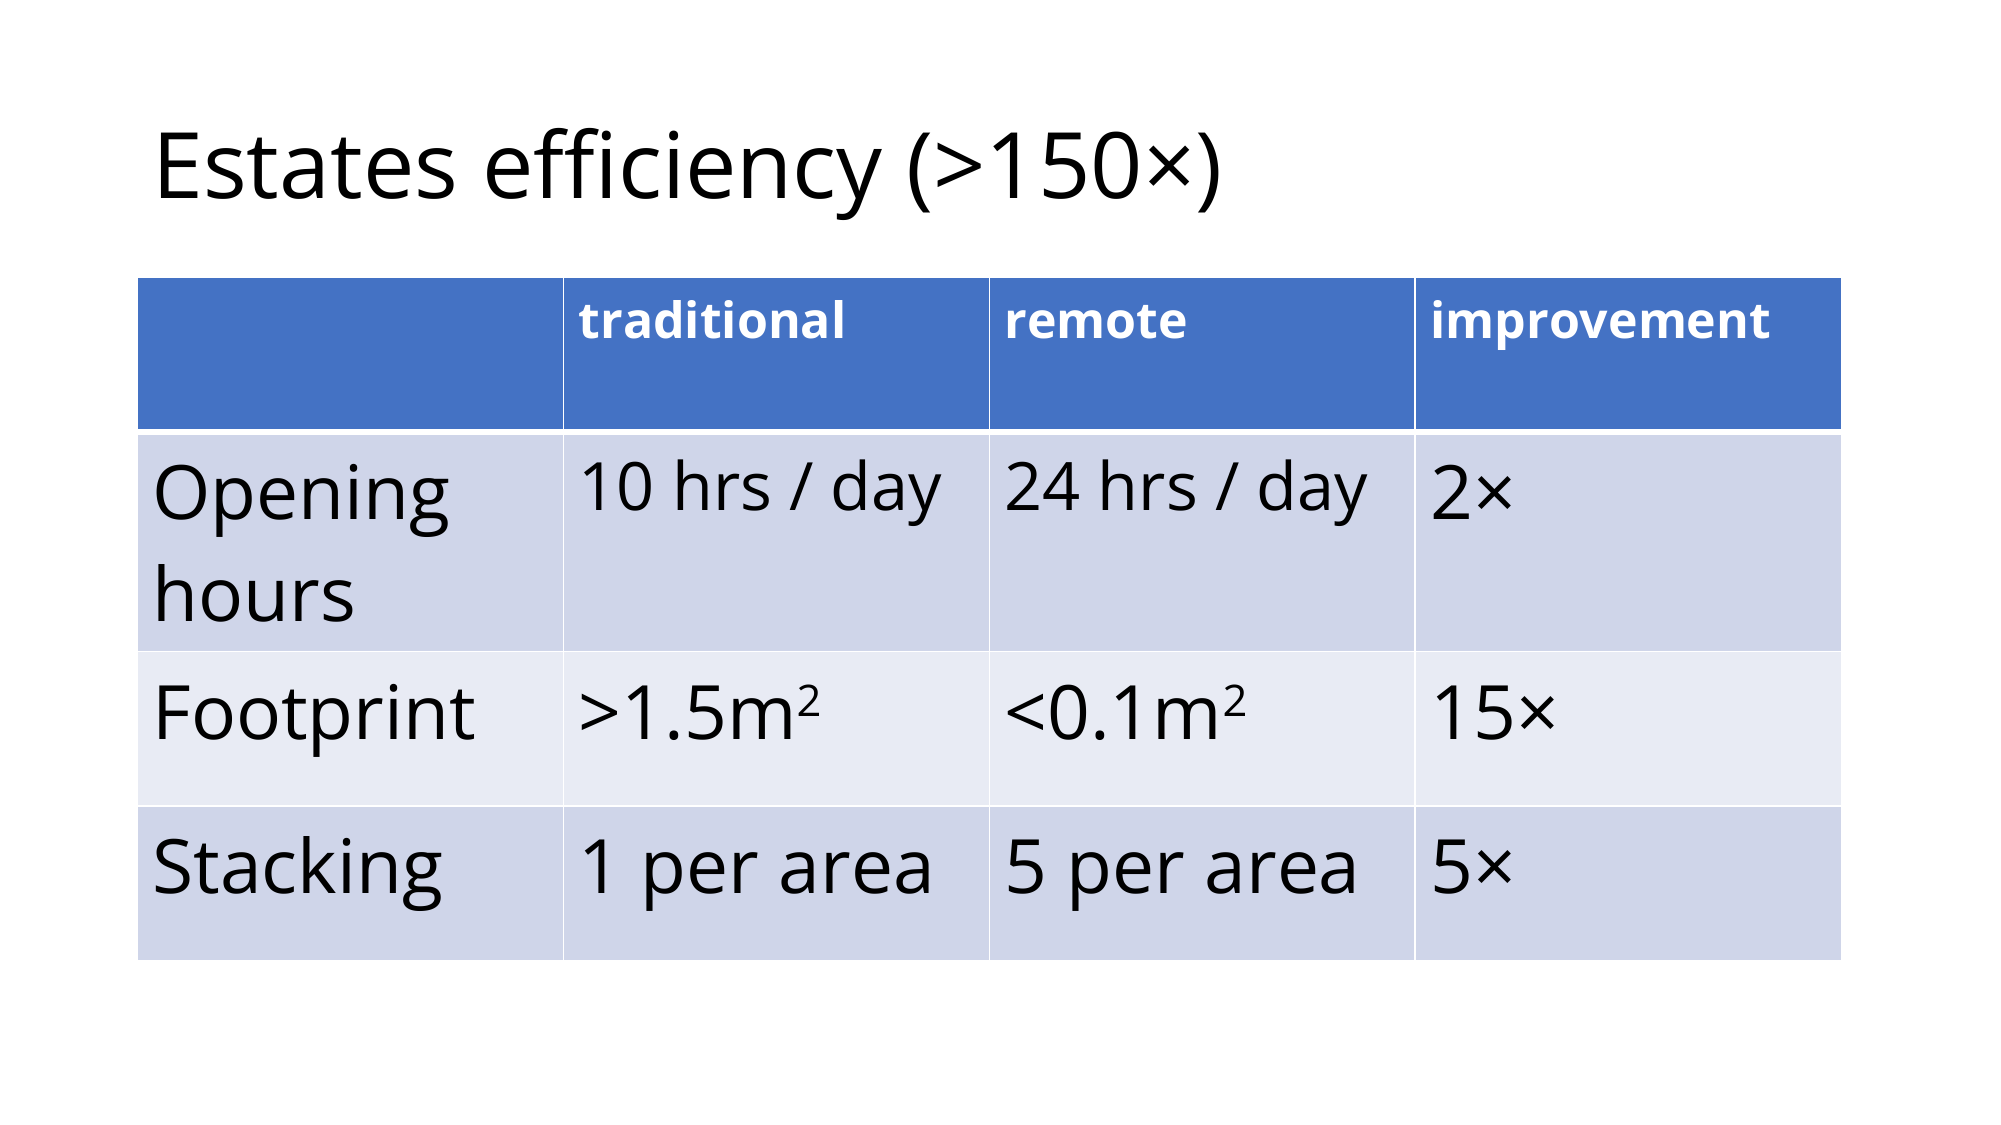

Estates efficiency (>150×)
|  | traditional | remote | improvement |
| --- | --- | --- | --- |
| Opening hours | 10 hrs / day | 24 hrs / day | 2× |
| Footprint | >1.5m2 | <0.1m2 | 15× |
| Stacking | 1 per area | 5 per area | 5× |